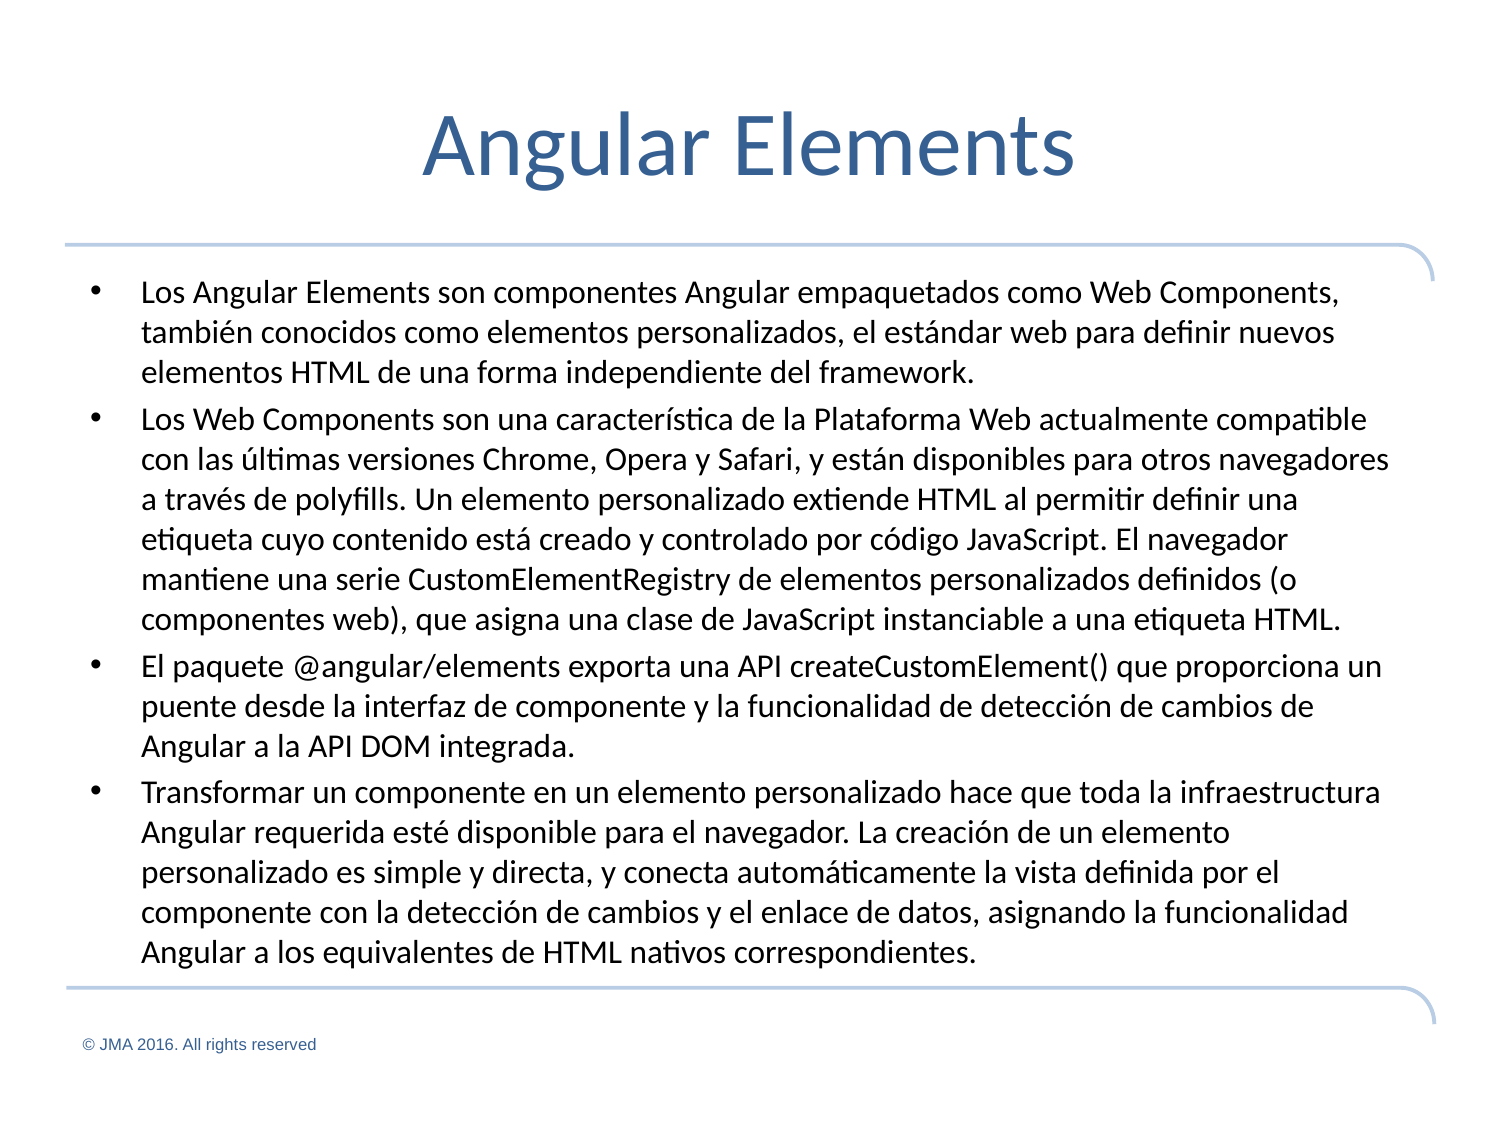

# Angular Elements
Los Angular Elements son componentes Angular empaquetados como Web Components, también conocidos como elementos personalizados, el estándar web para definir nuevos elementos HTML de una forma independiente del framework.
Los Web Components son una característica de la Plataforma Web actualmente compatible con las últimas versiones Chrome, Opera y Safari, y están disponibles para otros navegadores a través de polyfills. Un elemento personalizado extiende HTML al permitir definir una etiqueta cuyo contenido está creado y controlado por código JavaScript. El navegador mantiene una serie CustomElementRegistry de elementos personalizados definidos (o componentes web), que asigna una clase de JavaScript instanciable a una etiqueta HTML.
El paquete @angular/elements exporta una API createCustomElement() que proporciona un puente desde la interfaz de componente y la funcionalidad de detección de cambios de Angular a la API DOM integrada.
Transformar un componente en un elemento personalizado hace que toda la infraestructura Angular requerida esté disponible para el navegador. La creación de un elemento personalizado es simple y directa, y conecta automáticamente la vista definida por el componente con la detección de cambios y el enlace de datos, asignando la funcionalidad Angular a los equivalentes de HTML nativos correspondientes.